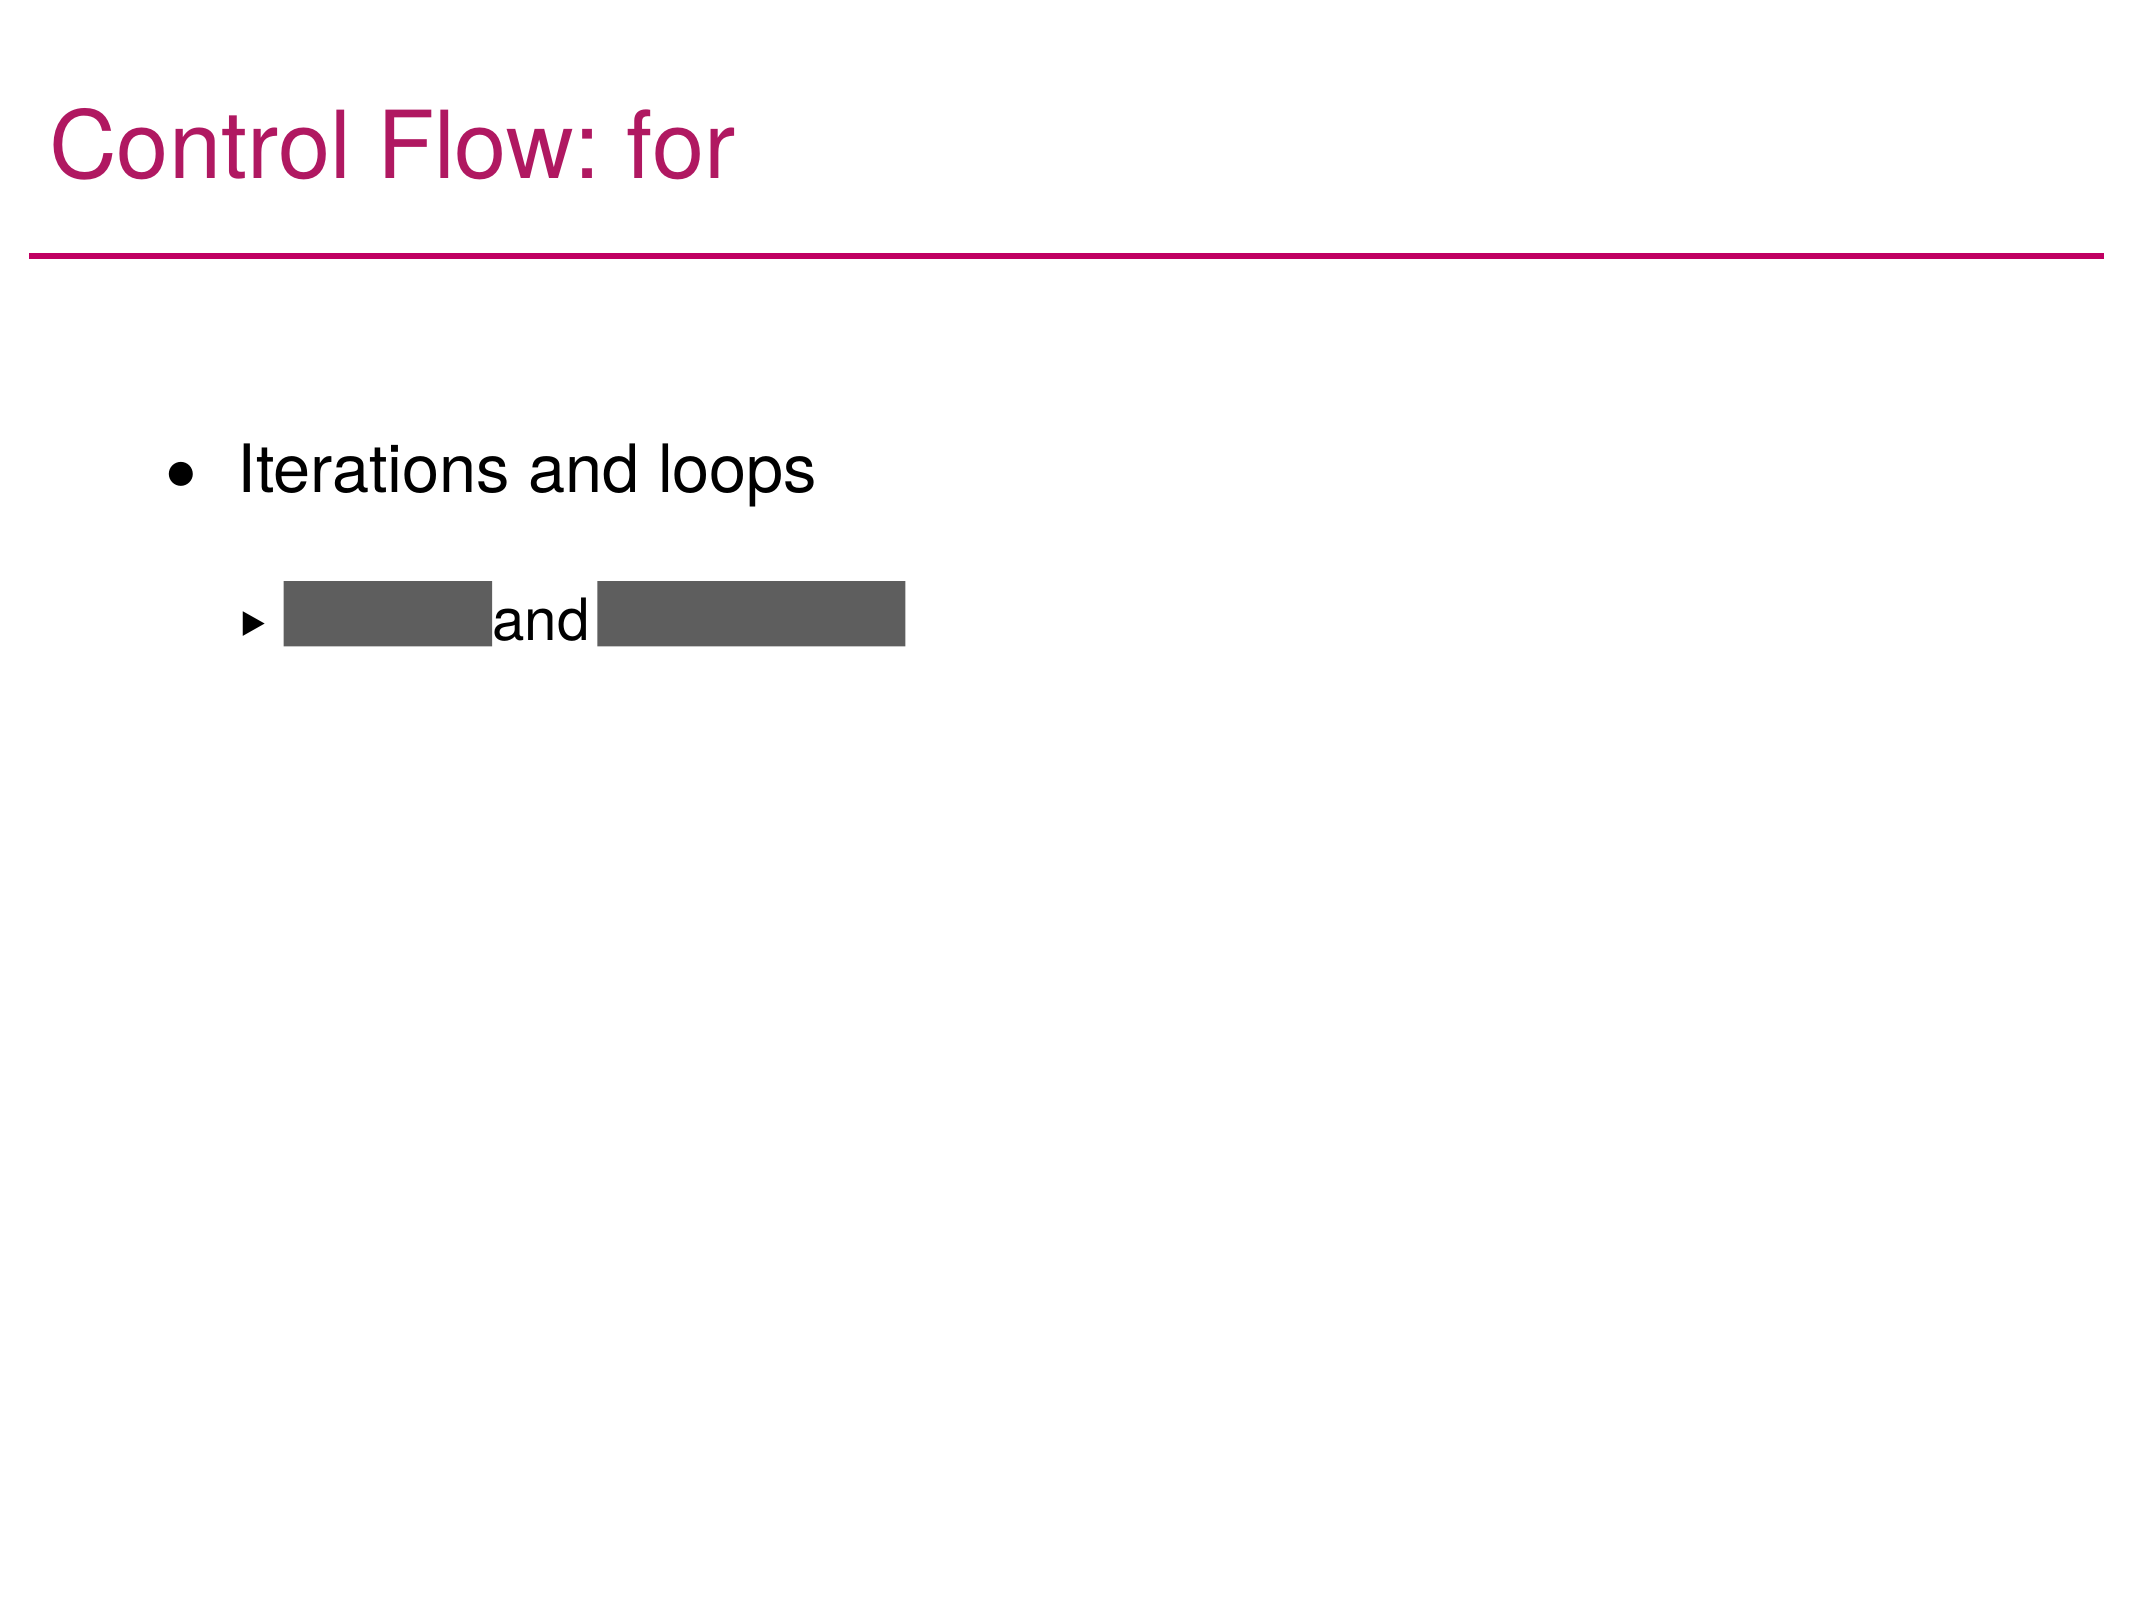

# Control Flow: for

Iterations and loops
‣
break

continue

and